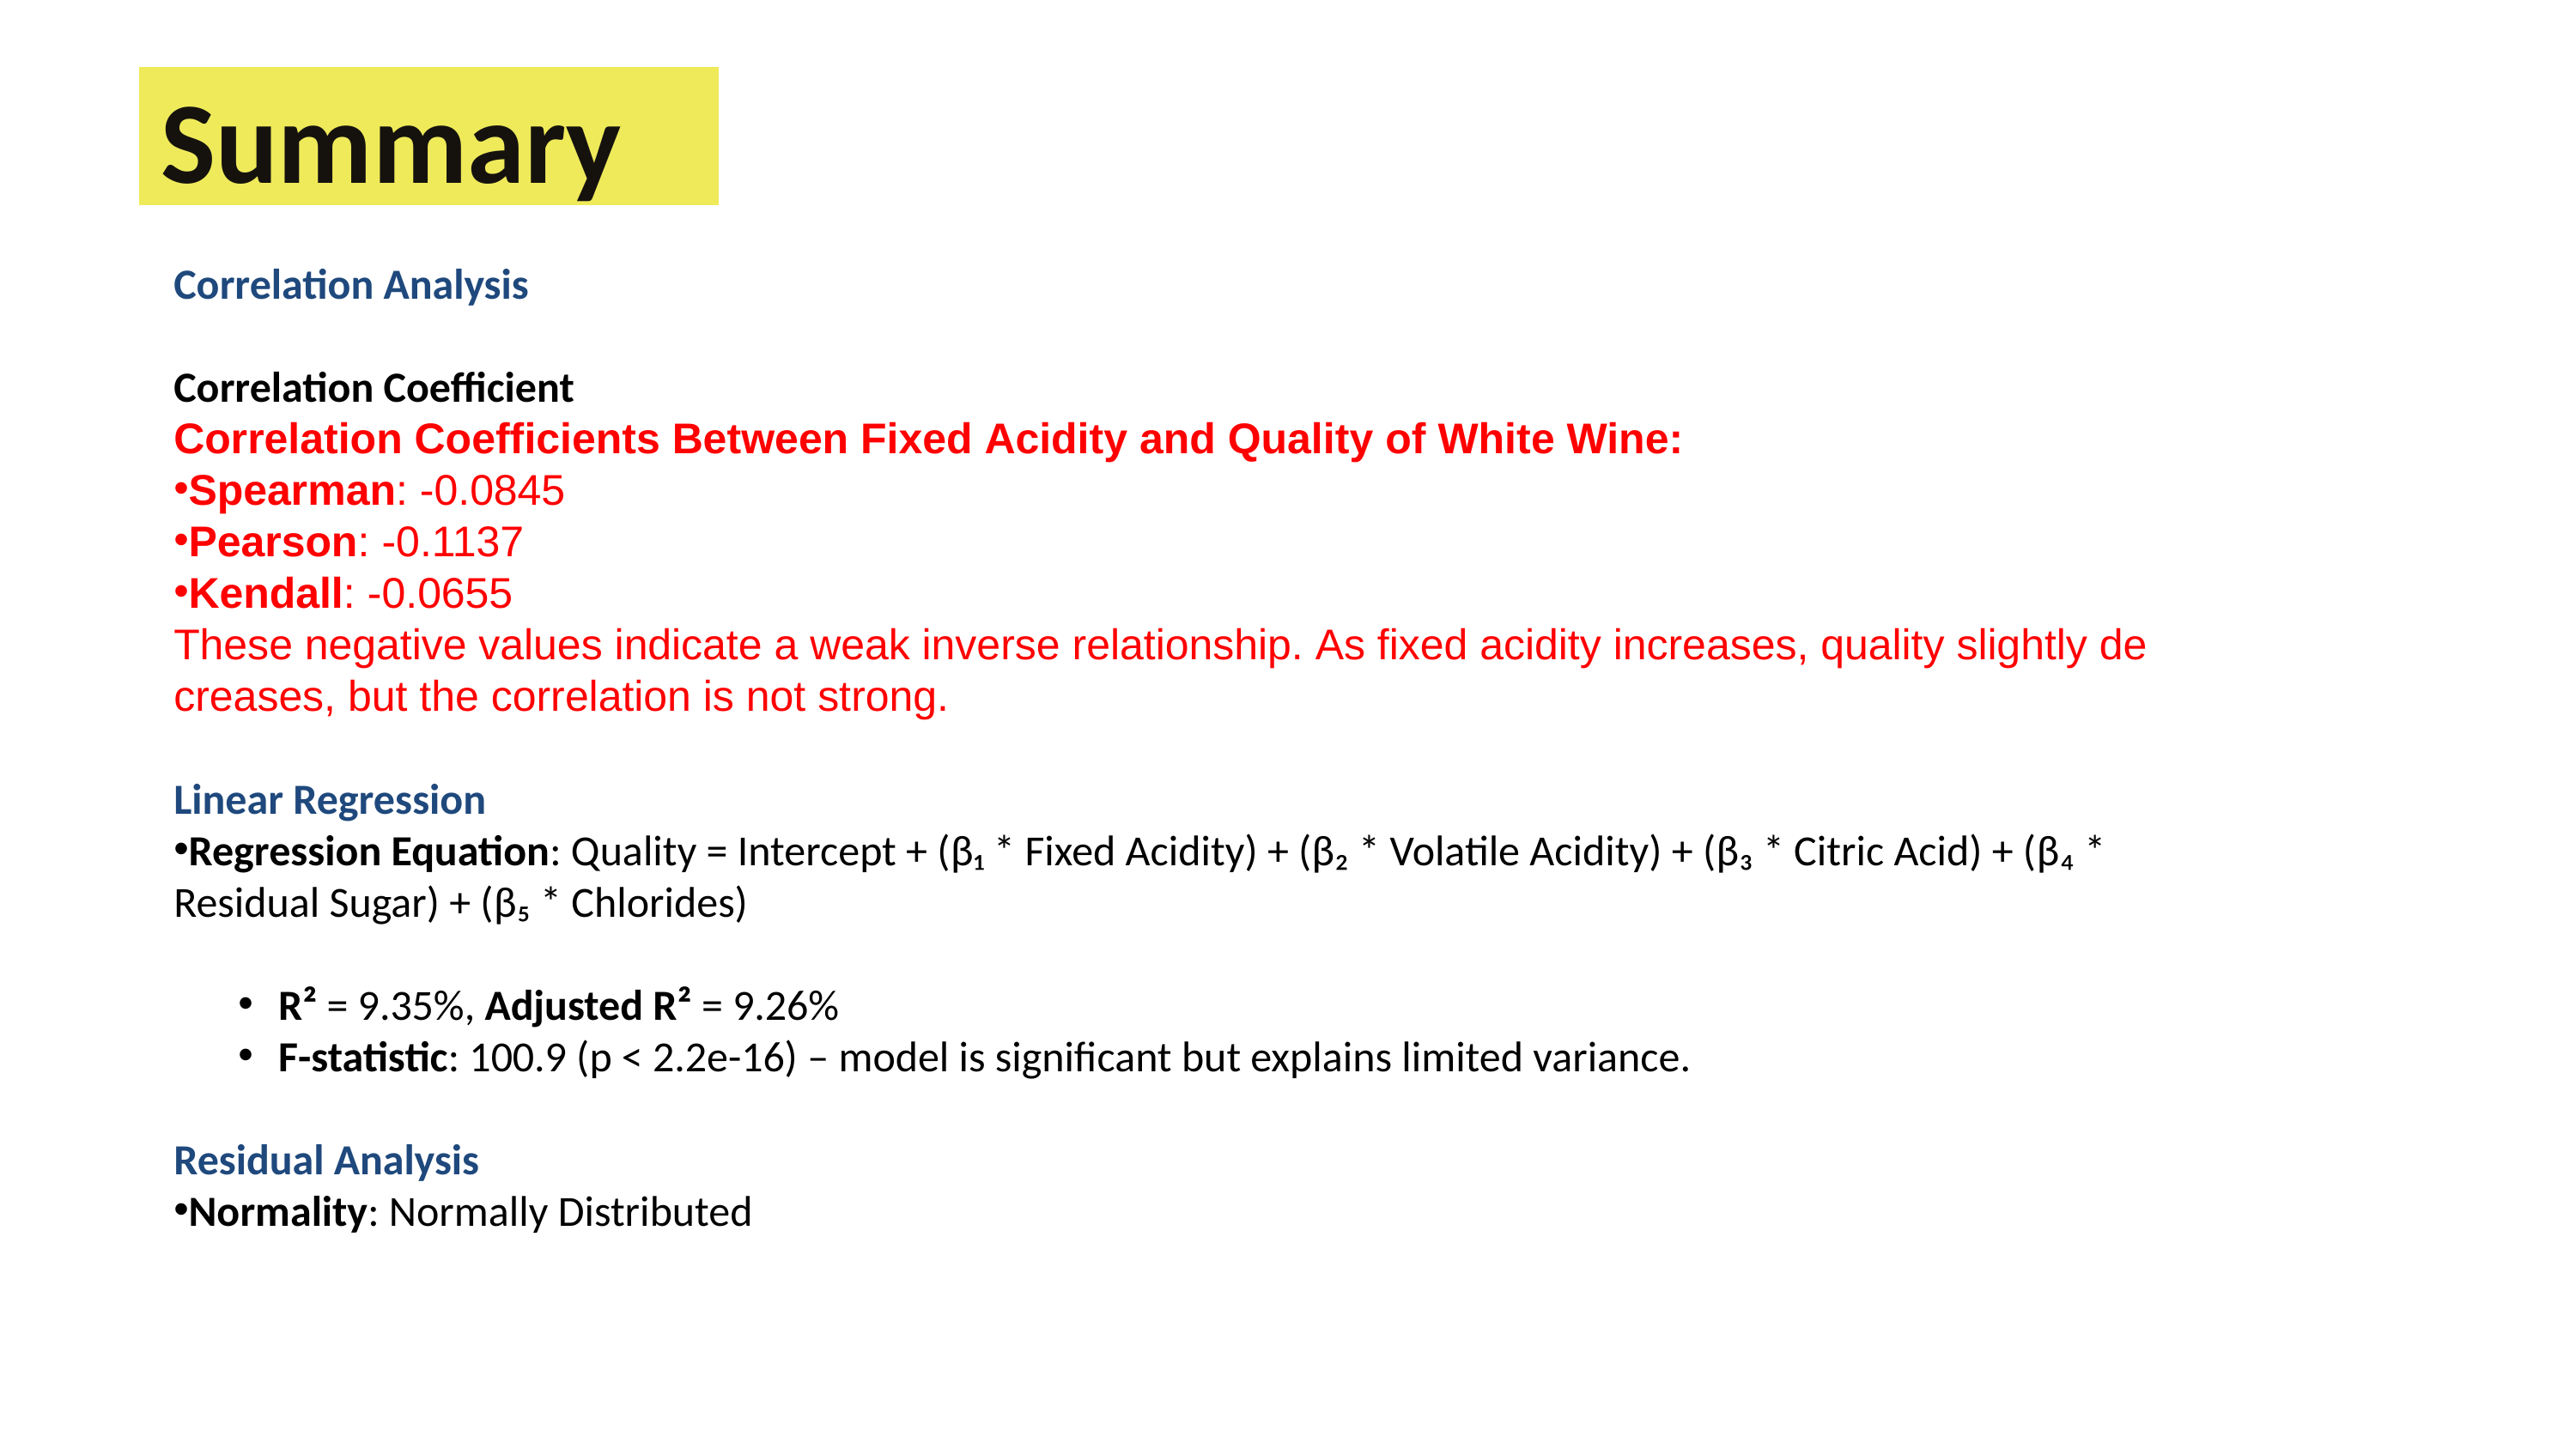

Summary
Correlation Analysis

Correlation Coefficient
Correlation Coefficients Between Fixed Acidity and Quality of White Wine:
Spearman: -0.0845
Pearson: -0.1137
Kendall: -0.0655
These negative values indicate a weak inverse relationship. As fixed acidity increases, quality slightly decreases, but the correlation is not strong.

Linear Regression
Regression Equation: Quality = Intercept + (β₁ * Fixed Acidity) + (β₂ * Volatile Acidity) + (β₃ * Citric Acid) + (β₄ * Residual Sugar) + (β₅ * Chlorides)

R² = 9.35%, Adjusted R² = 9.26%
F-statistic: 100.9 (p < 2.2e-16) – model is significant but explains limited variance.

Residual Analysis
Normality: Normally Distributed